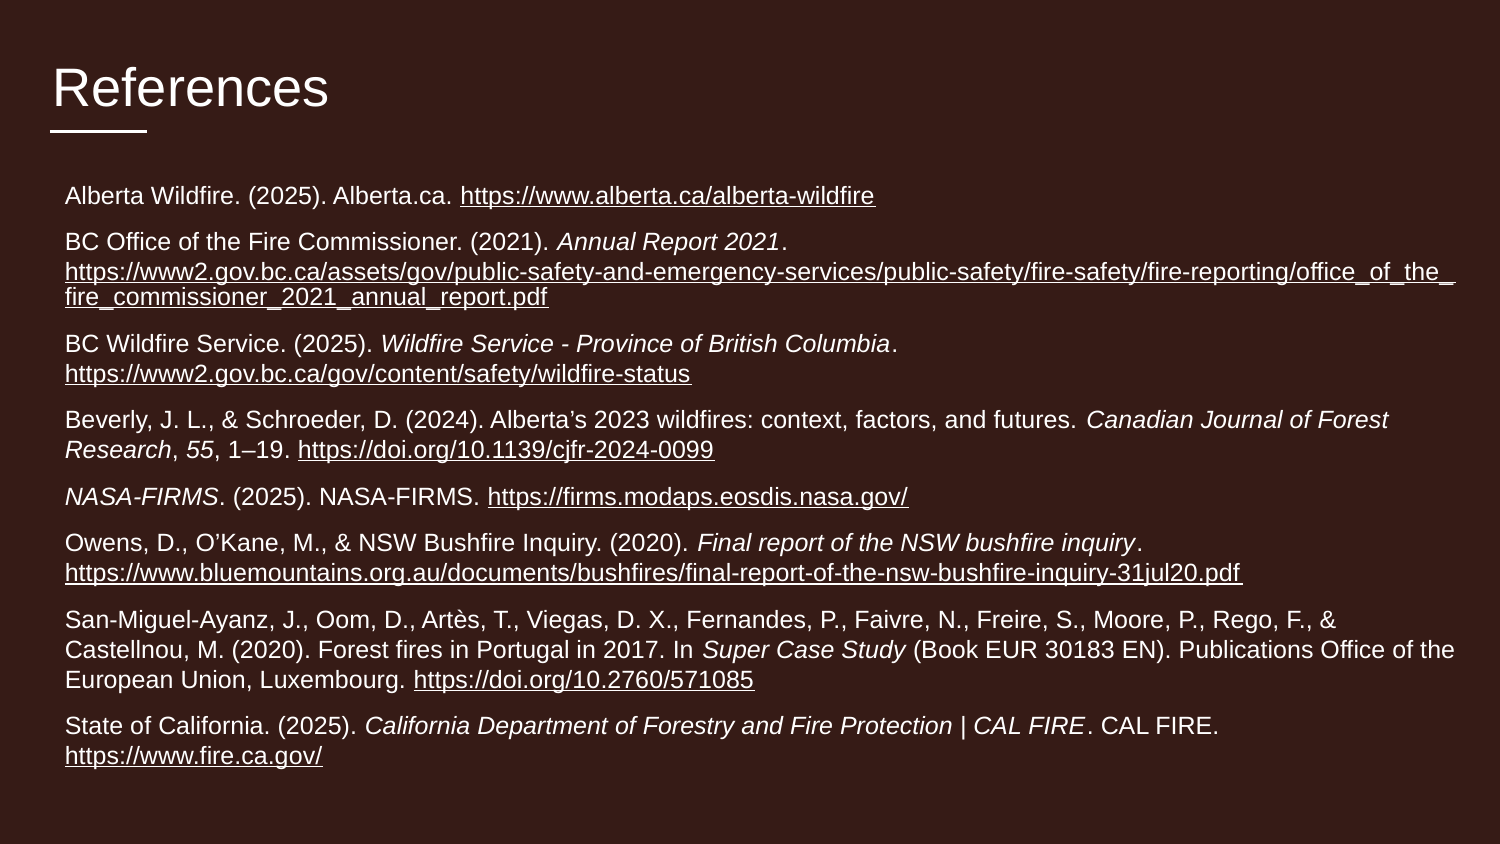

# References
Alberta Wildfire. (2025). Alberta.ca. https://www.alberta.ca/alberta-wildfire
BC Office of the Fire Commissioner. (2021). Annual Report 2021. https://www2.gov.bc.ca/assets/gov/public-safety-and-emergency-services/public-safety/fire-safety/fire-reporting/office_of_the_fire_commissioner_2021_annual_report.pdf
BC Wildfire Service. (2025). Wildfire Service - Province of British Columbia. https://www2.gov.bc.ca/gov/content/safety/wildfire-status
Beverly, J. L., & Schroeder, D. (2024). Alberta’s 2023 wildfires: context, factors, and futures. Canadian Journal of Forest Research, 55, 1–19. https://doi.org/10.1139/cjfr-2024-0099
NASA-FIRMS. (2025). NASA-FIRMS. https://firms.modaps.eosdis.nasa.gov/
Owens, D., O’Kane, M., & NSW Bushfire Inquiry. (2020). Final report of the NSW bushfire inquiry. https://www.bluemountains.org.au/documents/bushfires/final-report-of-the-nsw-bushfire-inquiry-31jul20.pdf
San-Miguel-Ayanz, J., Oom, D., Artès, T., Viegas, D. X., Fernandes, P., Faivre, N., Freire, S., Moore, P., Rego, F., & Castellnou, M. (2020). Forest fires in Portugal in 2017. In Super Case Study (Book EUR 30183 EN). Publications Office of the European Union, Luxembourg. https://doi.org/10.2760/571085
State of California. (2025). California Department of Forestry and Fire Protection | CAL FIRE. CAL FIRE. https://www.fire.ca.gov/